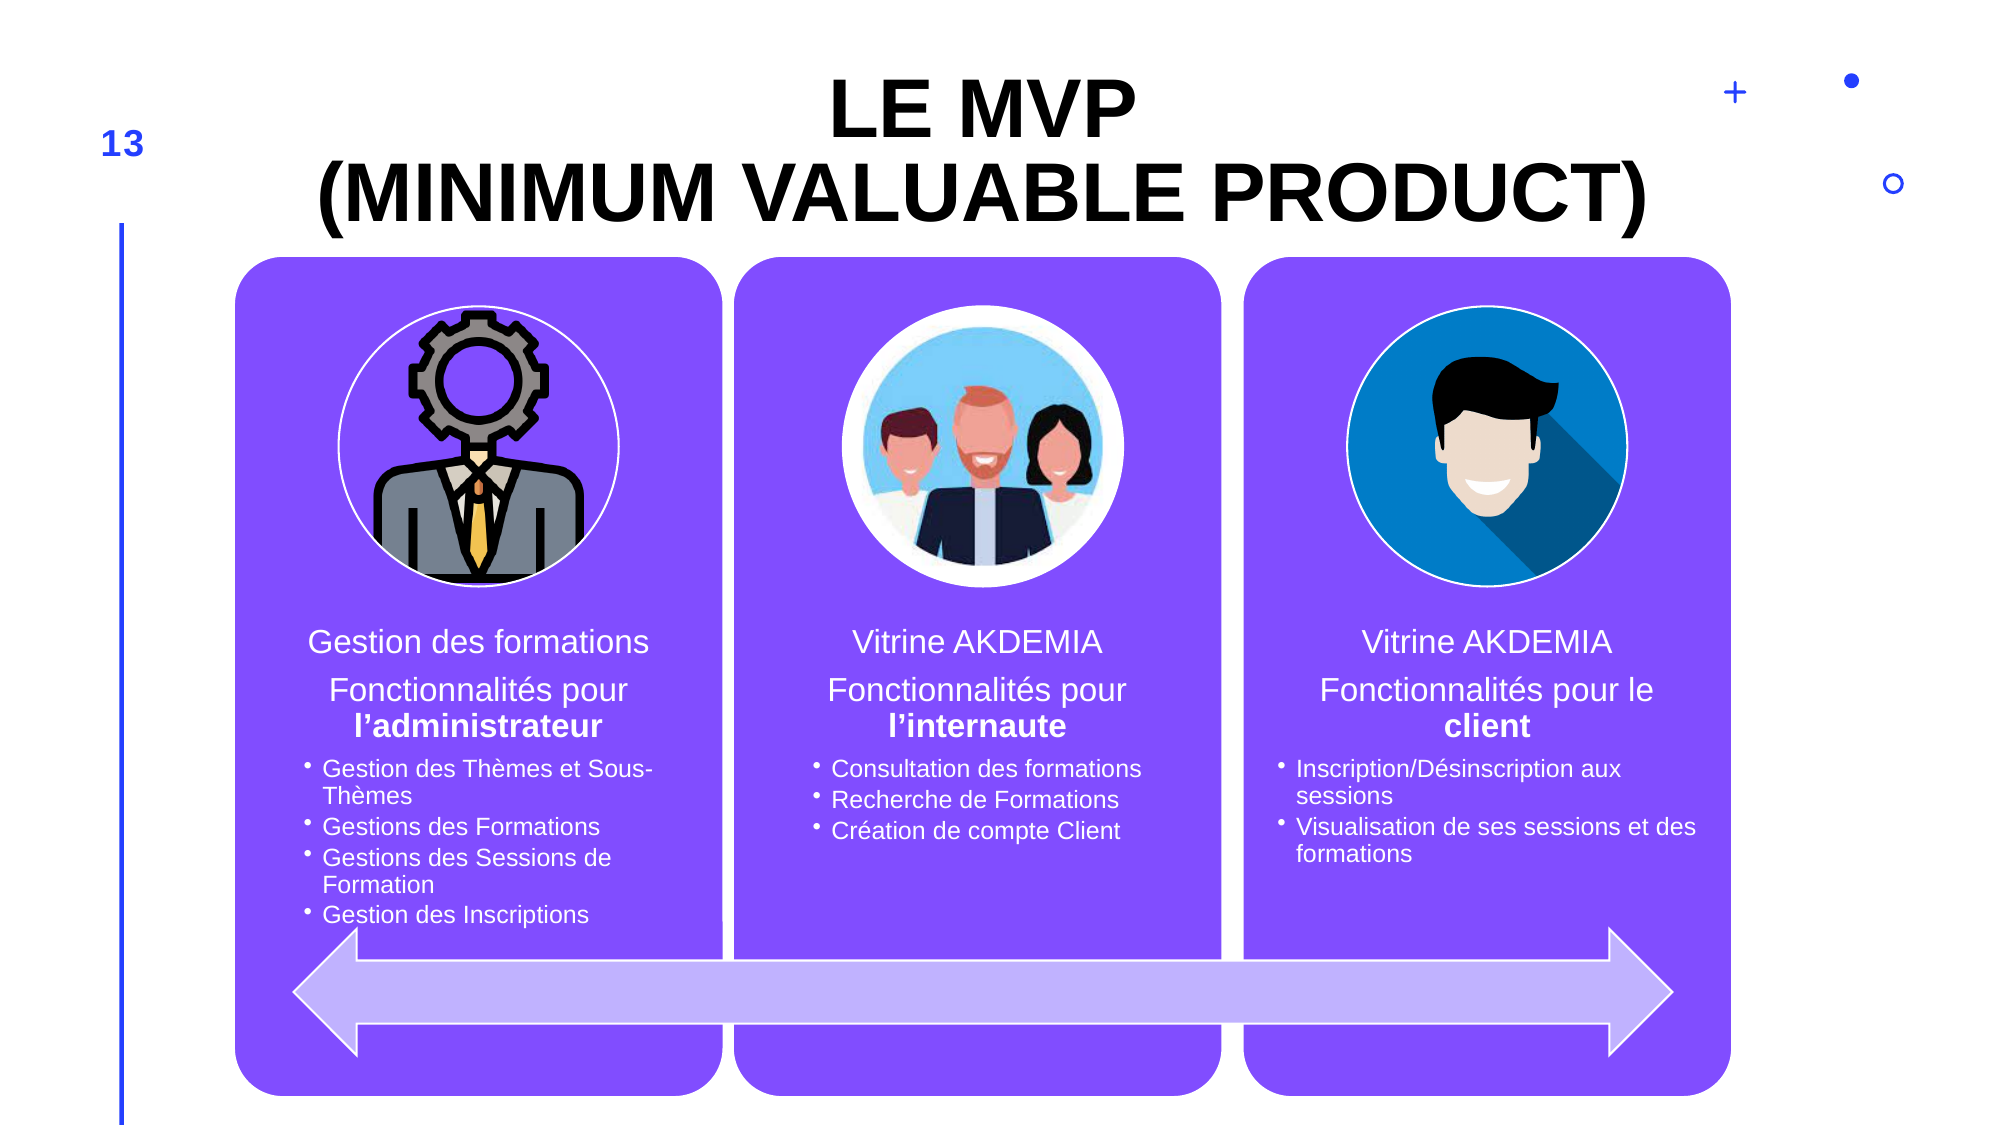

# LE MVP (Minimum valuable product)
13
Gestion des formations
Fonctionnalités pour l’administrateur
Gestion des Thèmes et Sous-Thèmes
Gestions des Formations
Gestions des Sessions de Formation
Gestion des Inscriptions
Vitrine AKDEMIA
Fonctionnalités pour l’internaute
Consultation des formations
Recherche de Formations
Création de compte Client
Vitrine AKDEMIA
Fonctionnalités pour le client
Inscription/Désinscription aux sessions
Visualisation de ses sessions et des formations